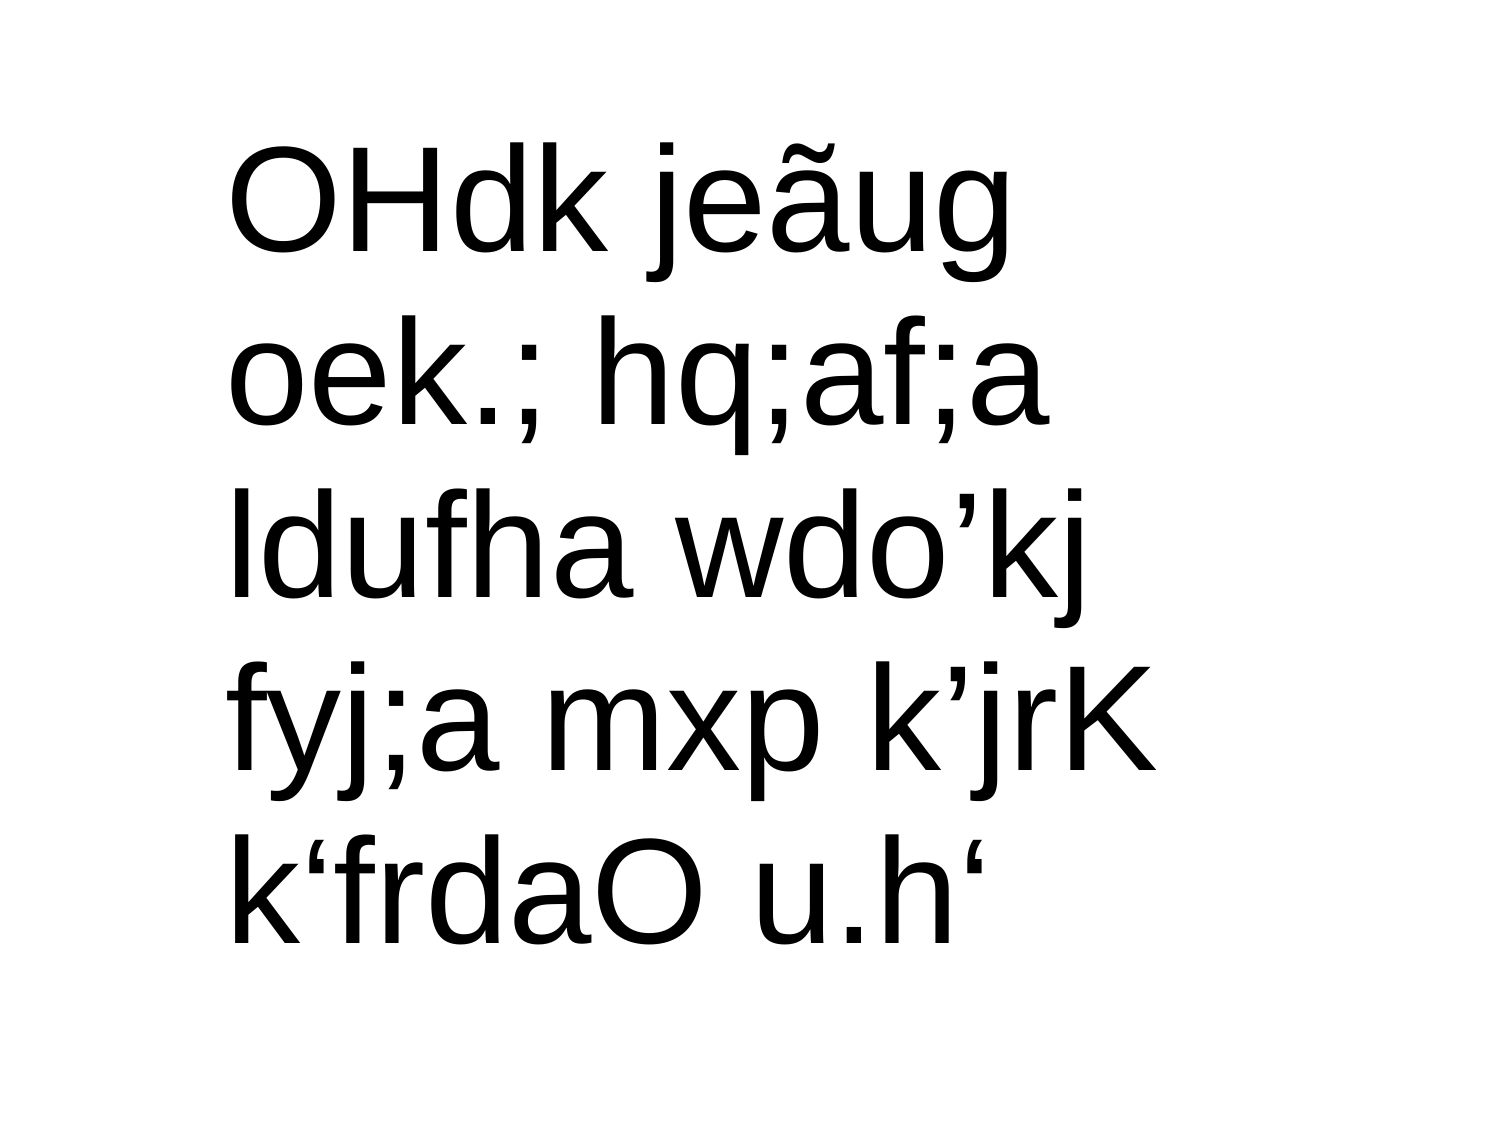

OHdk jeãug
oek.; hq;af;a
ldufha wdo’kj
fyj;a mxp k’jrK
k‘frdaO u.h‘